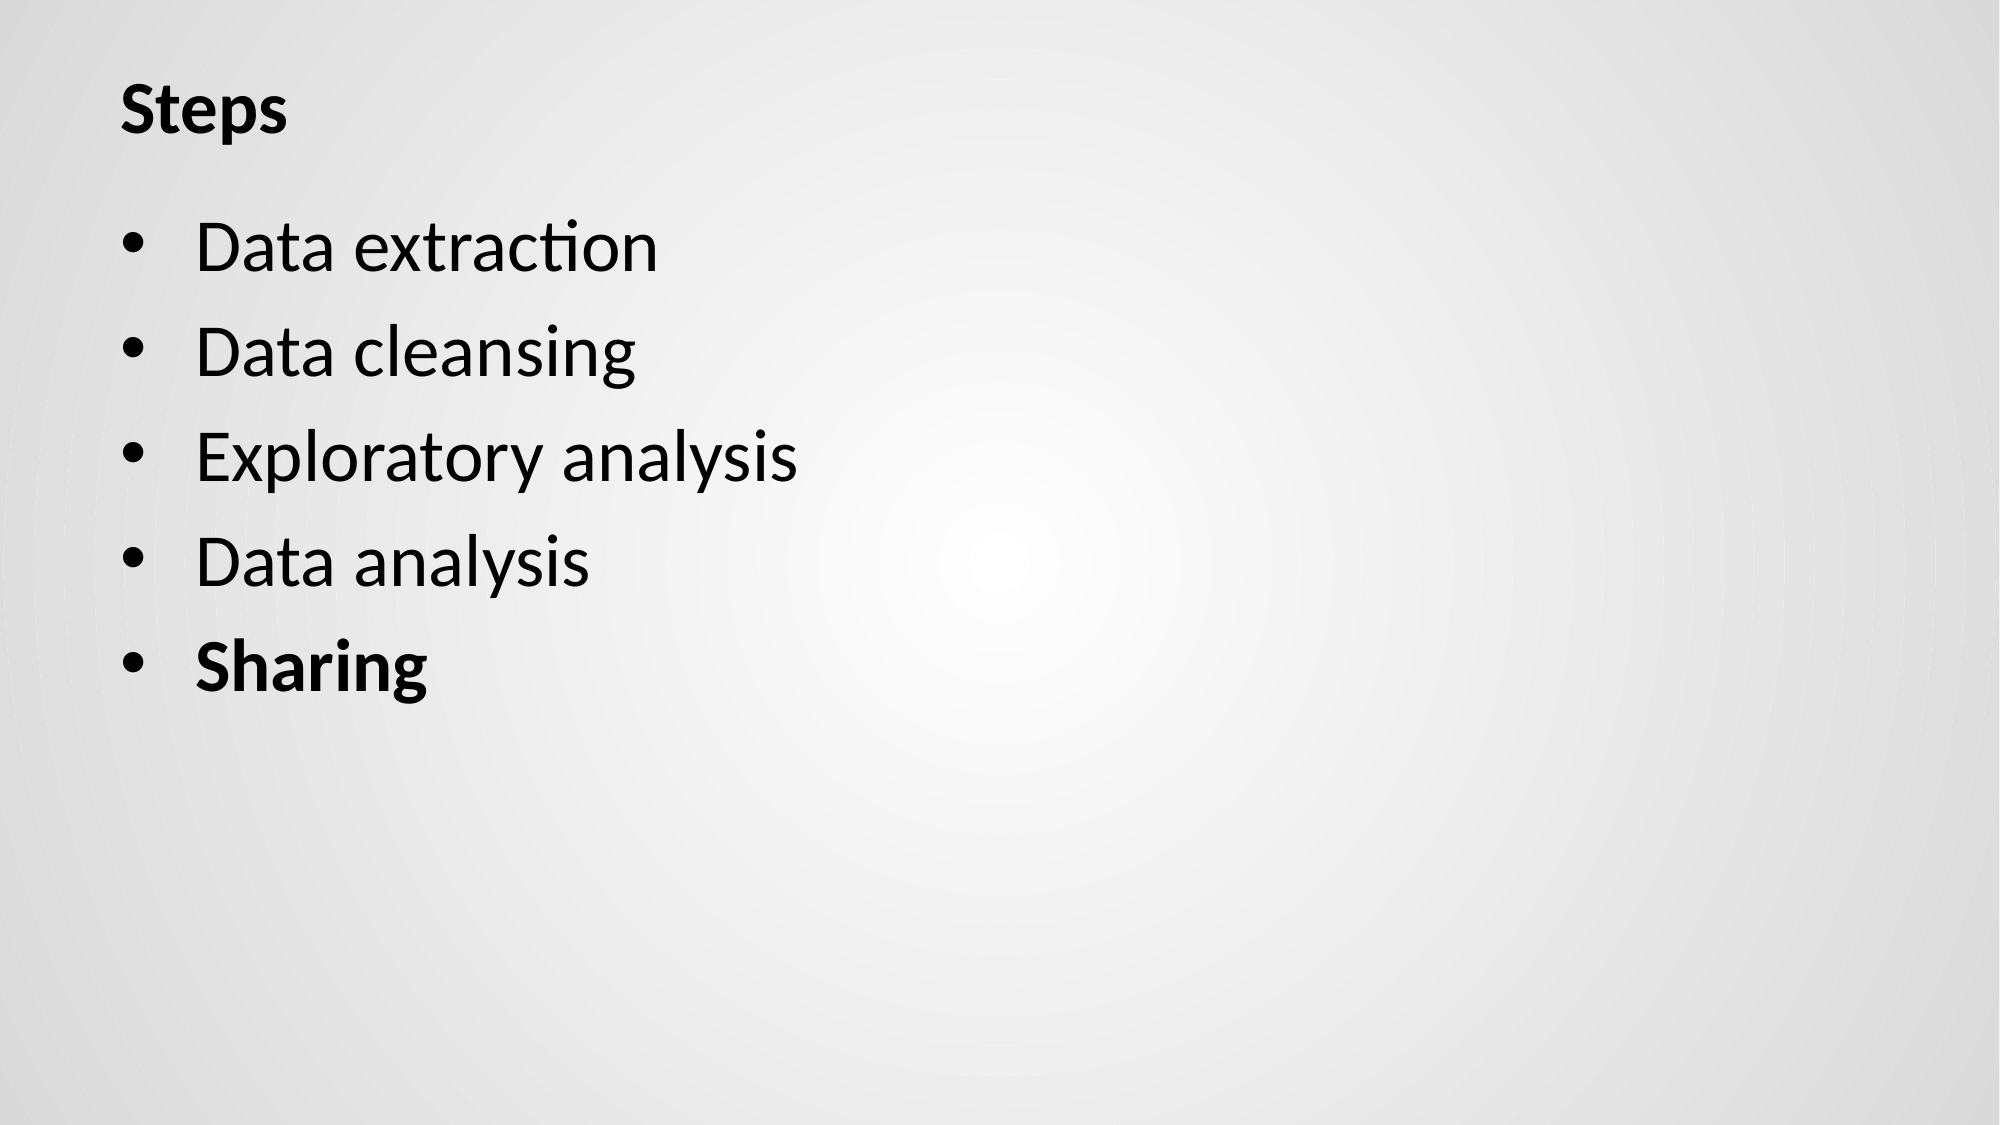

# Steps
Data extraction
Data cleansing
Exploratory analysis
Data analysis
Sharing